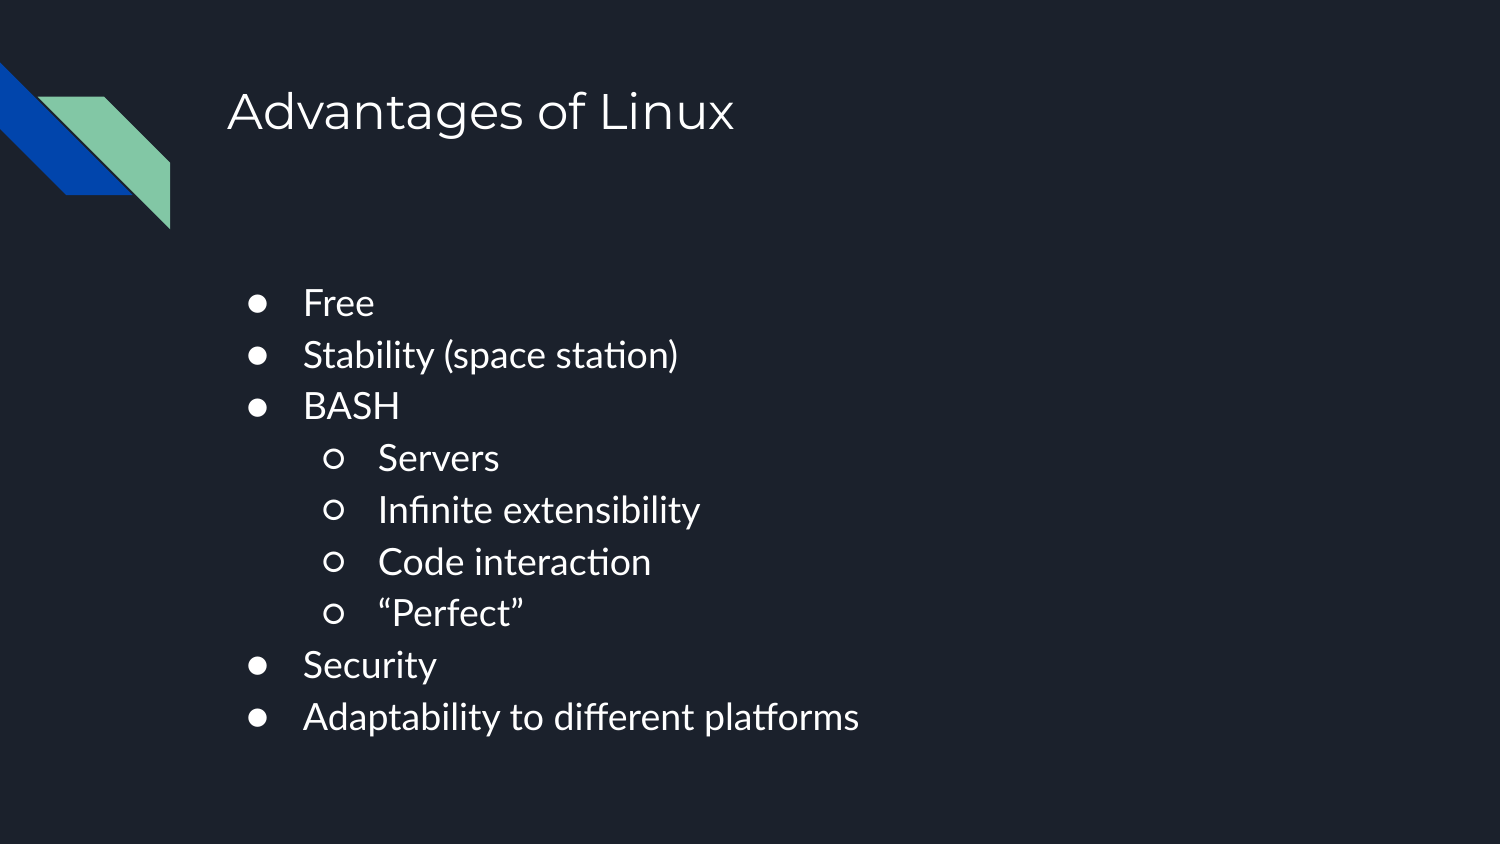

# Advantages of Linux
Free
Stability (space station)
BASH
Servers
Infinite extensibility
Code interaction
“Perfect”
Security
Adaptability to different platforms